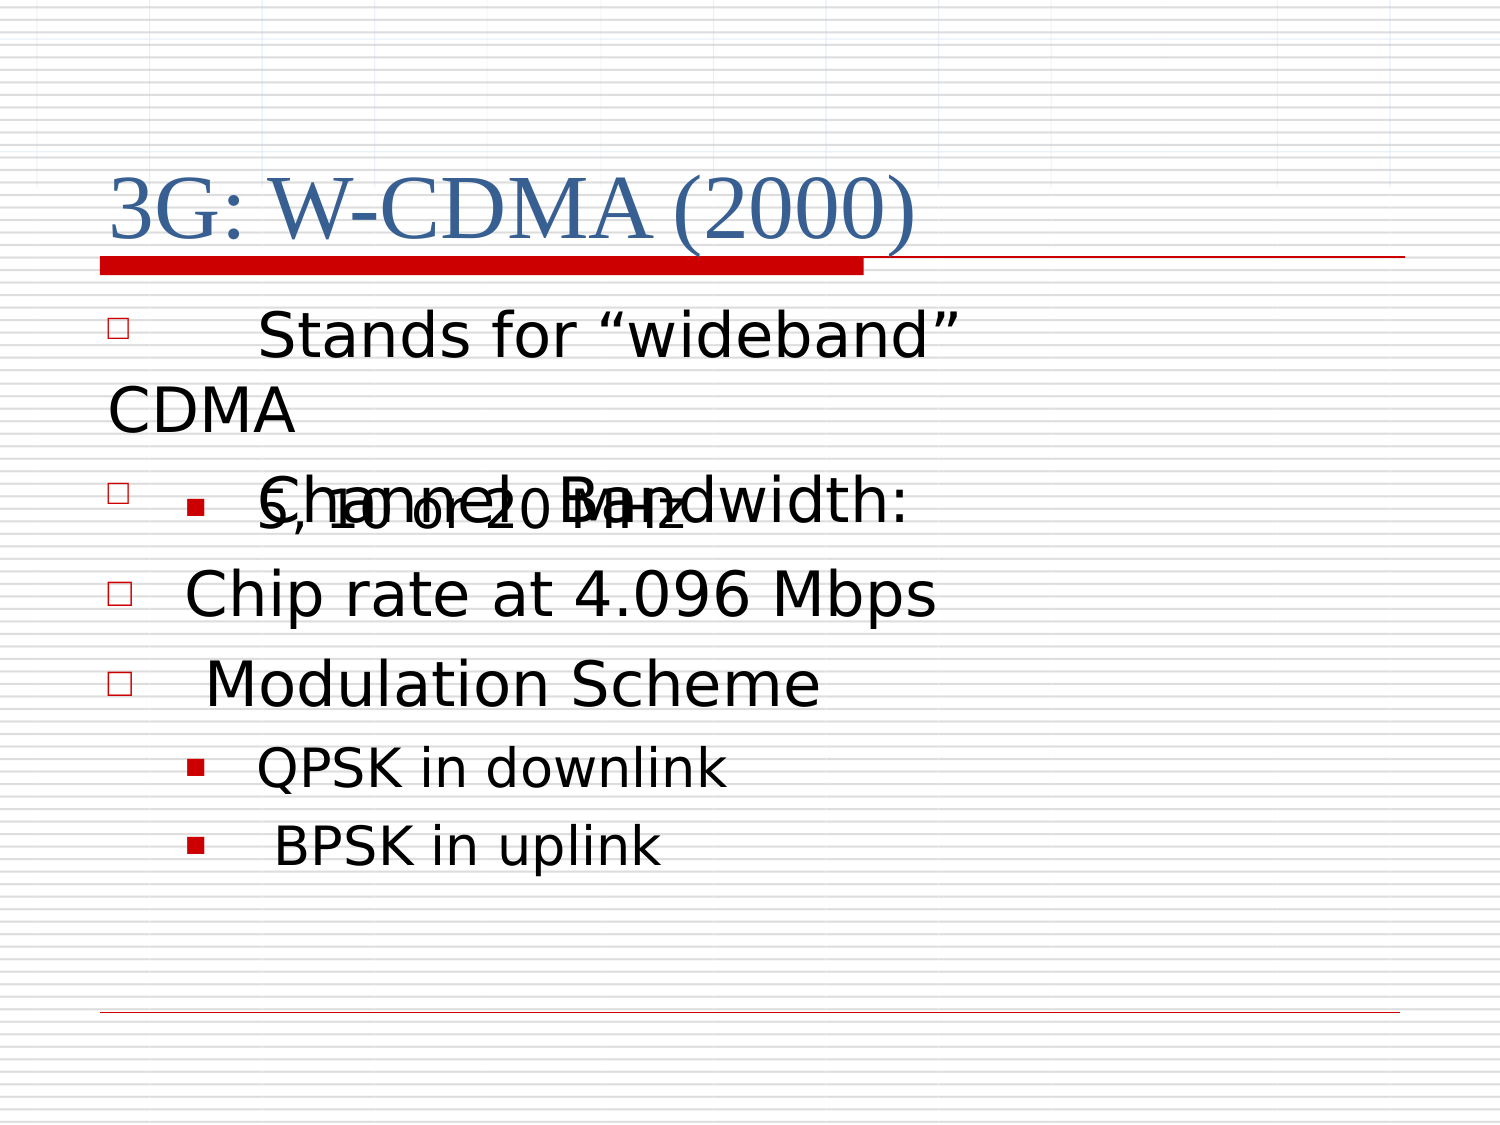

# 3G: W-CDMA (2000)

□	Stands for “wideband” CDMA
□	Channel	Bandwidth:
5, 10 or 20 MHz
■
Chip rate at 4.096 Mbps  Modulation Scheme
□
□
QPSK in downlink  BPSK in uplink
■
■